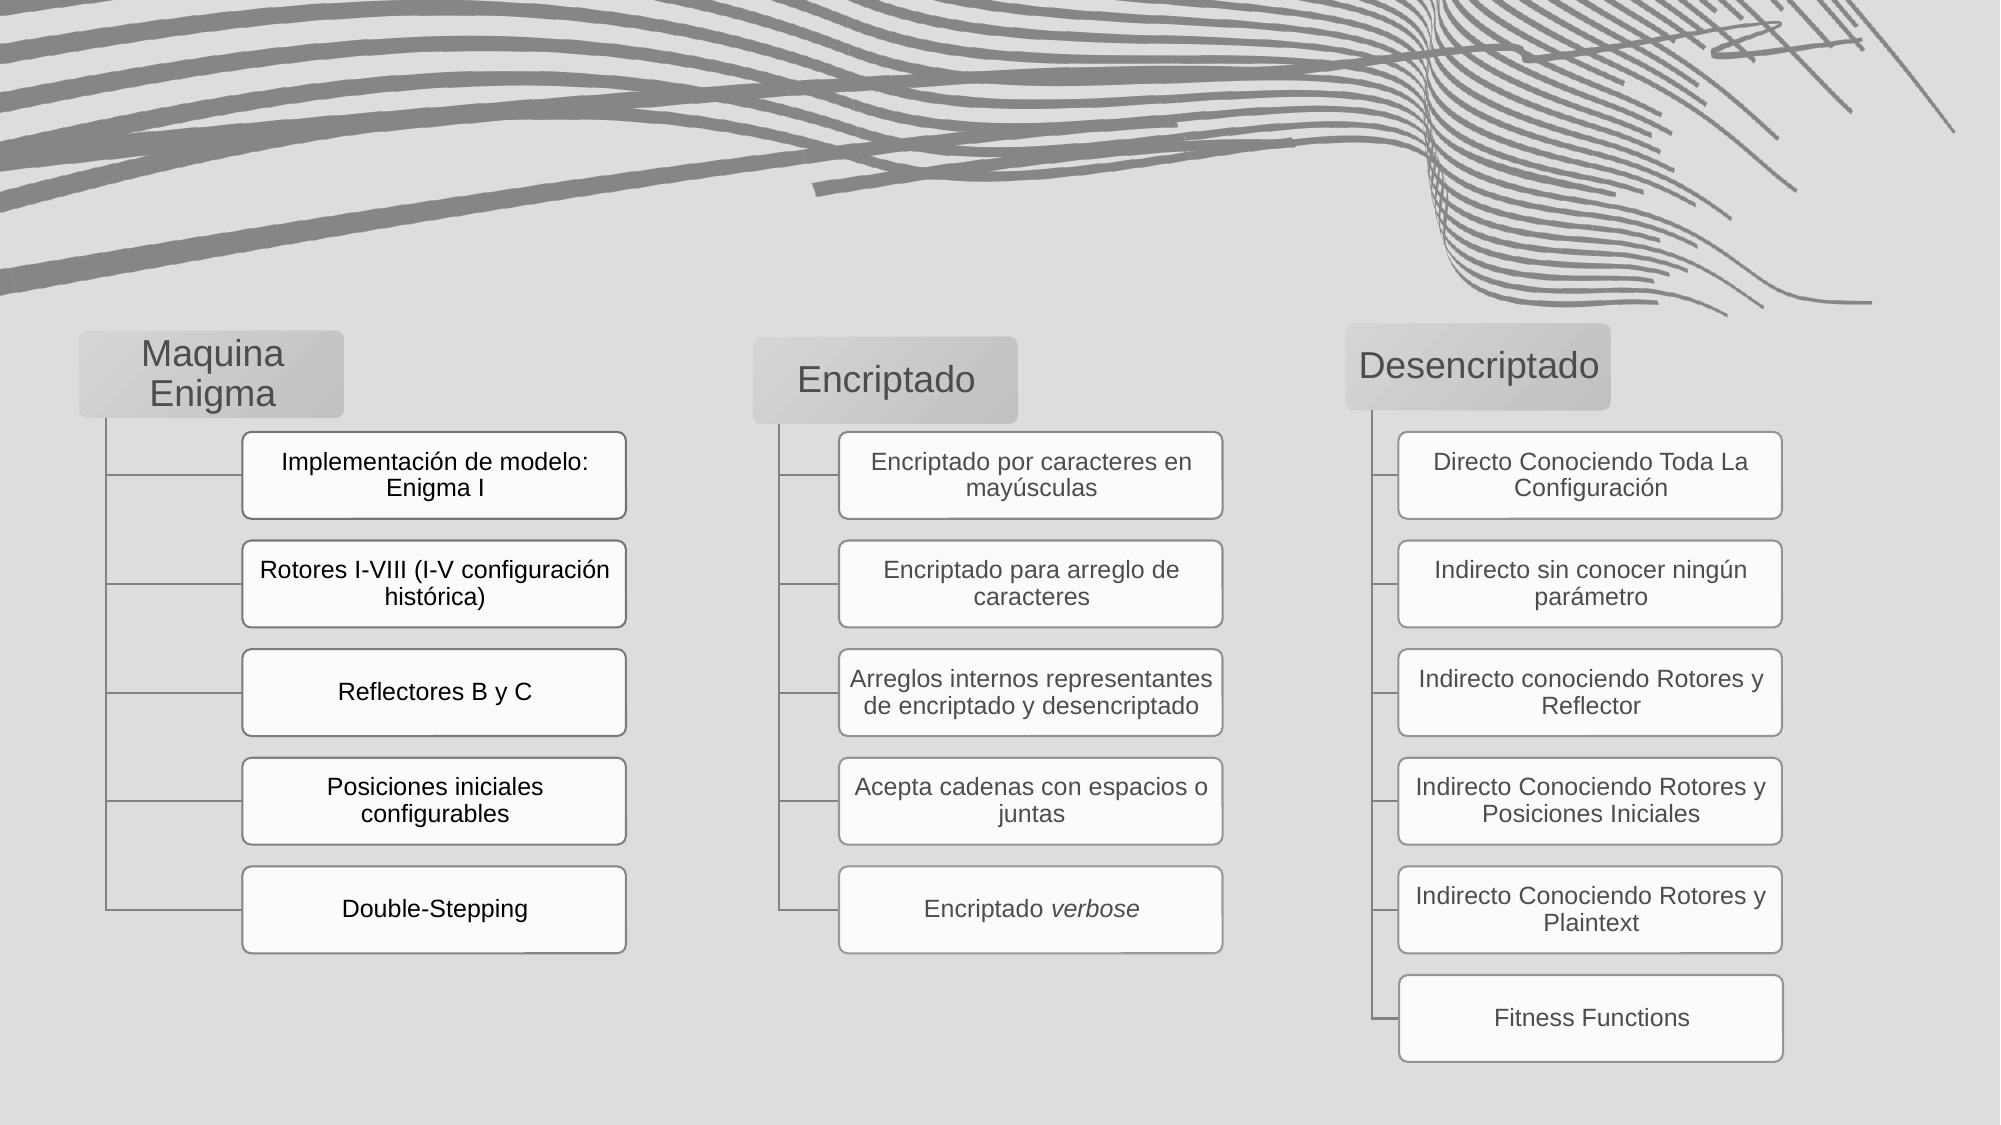

Maquina Enigma
Implementación de modelo: Enigma I
Rotores I-VIII (I-V configuración histórica)
Reflectores B y C
Posiciones iniciales configurables
Double-Stepping
Encriptado
Encriptado por caracteres en mayúsculas
Encriptado para arreglo de caracteres
Arreglos internos representantes de encriptado y desencriptado
Acepta cadenas con espacios o juntas
Encriptado verbose
Desencriptado
Directo Conociendo Toda La Configuración
Indirecto sin conocer ningún parámetro
Indirecto conociendo Rotores y Reflector
Indirecto Conociendo Rotores y Posiciones Iniciales
Indirecto Conociendo Rotores y Plaintext
Fitness Functions